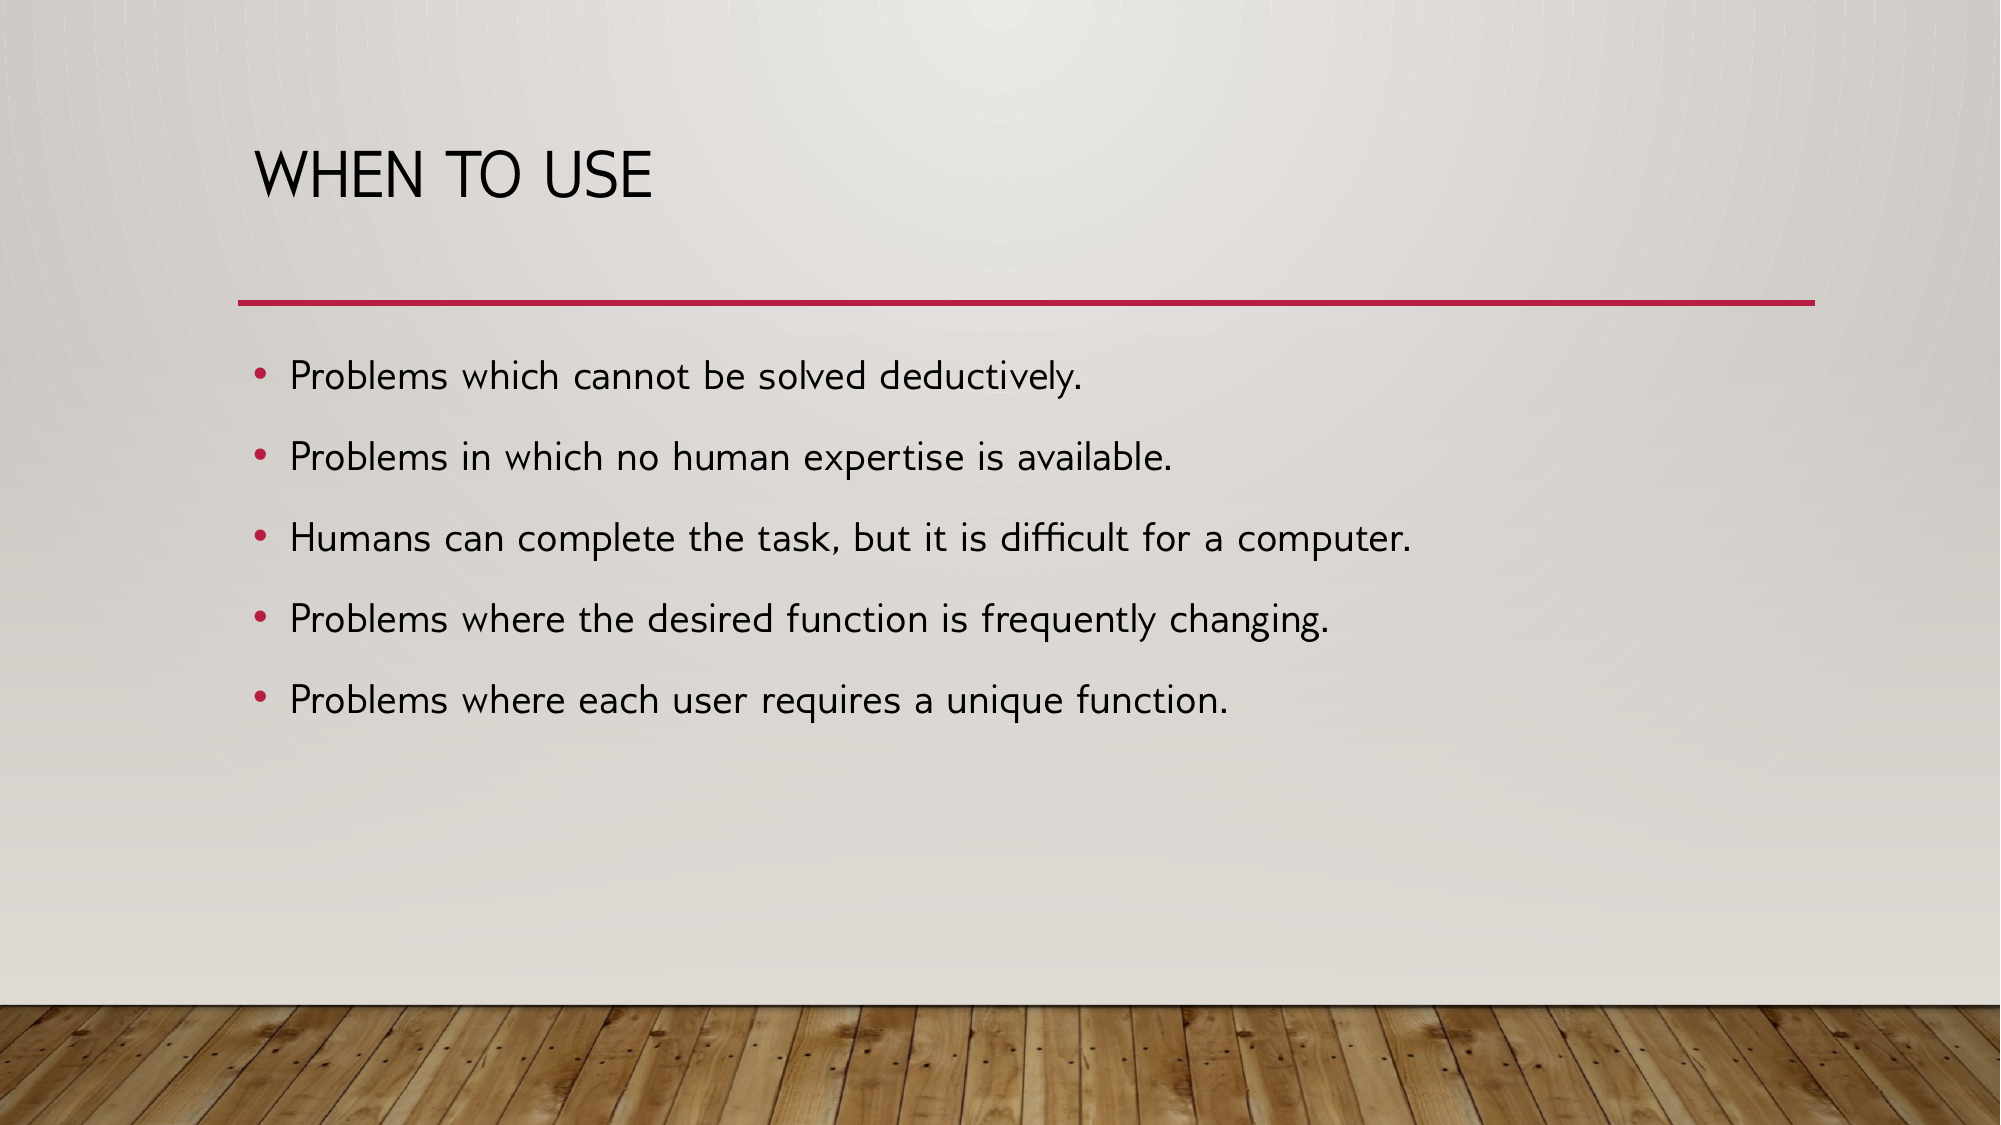

# When to use
Problems which cannot be solved deductively.
Problems in which no human expertise is available.
Humans can complete the task, but it is difficult for a computer.
Problems where the desired function is frequently changing.
Problems where each user requires a unique function.